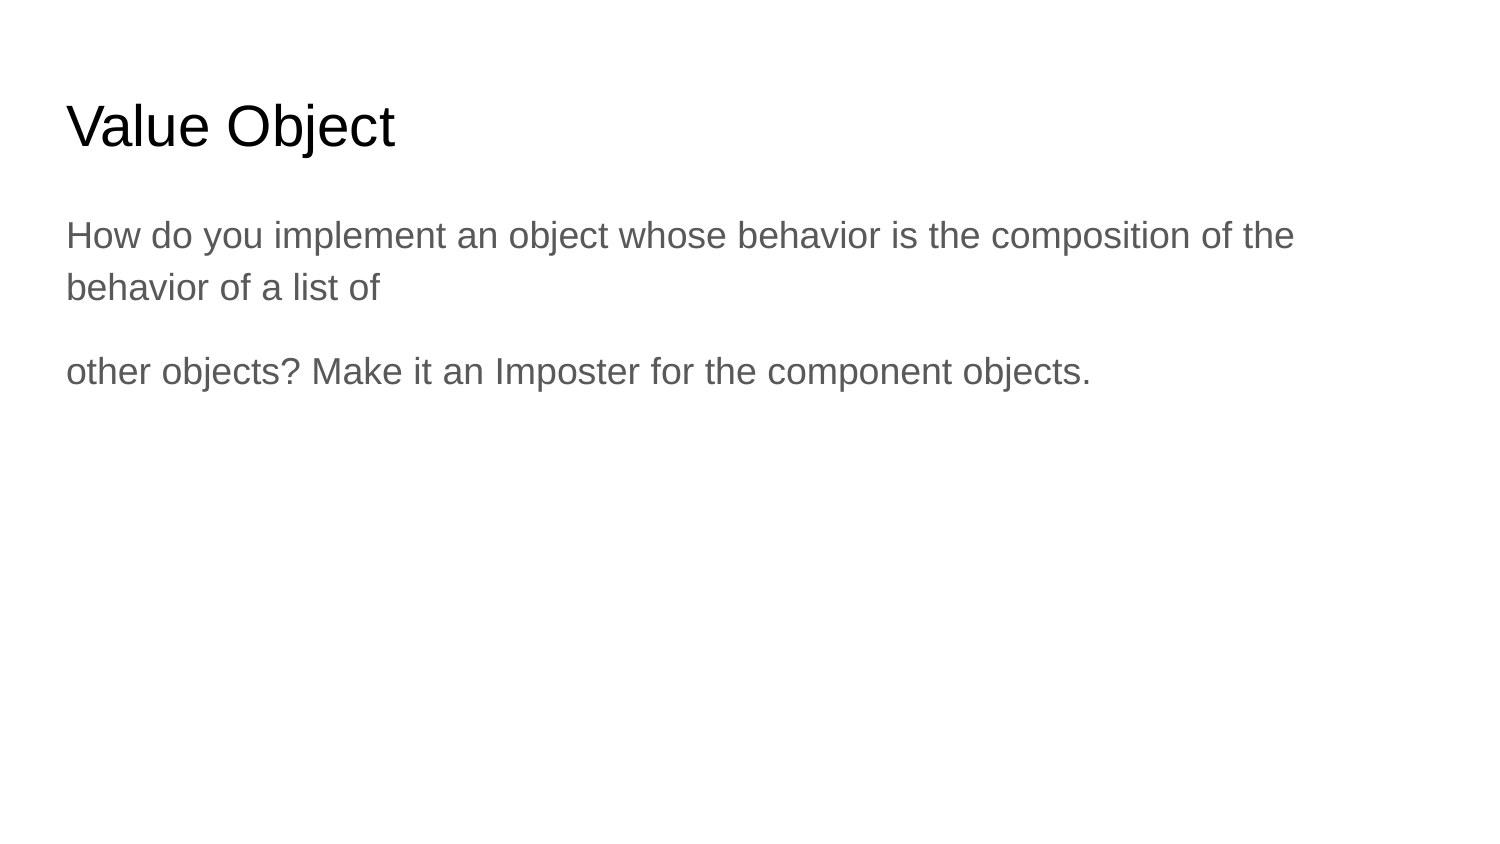

# Value Object
How do you implement an object whose behavior is the composition of the behavior of a list of
other objects? Make it an Imposter for the component objects.